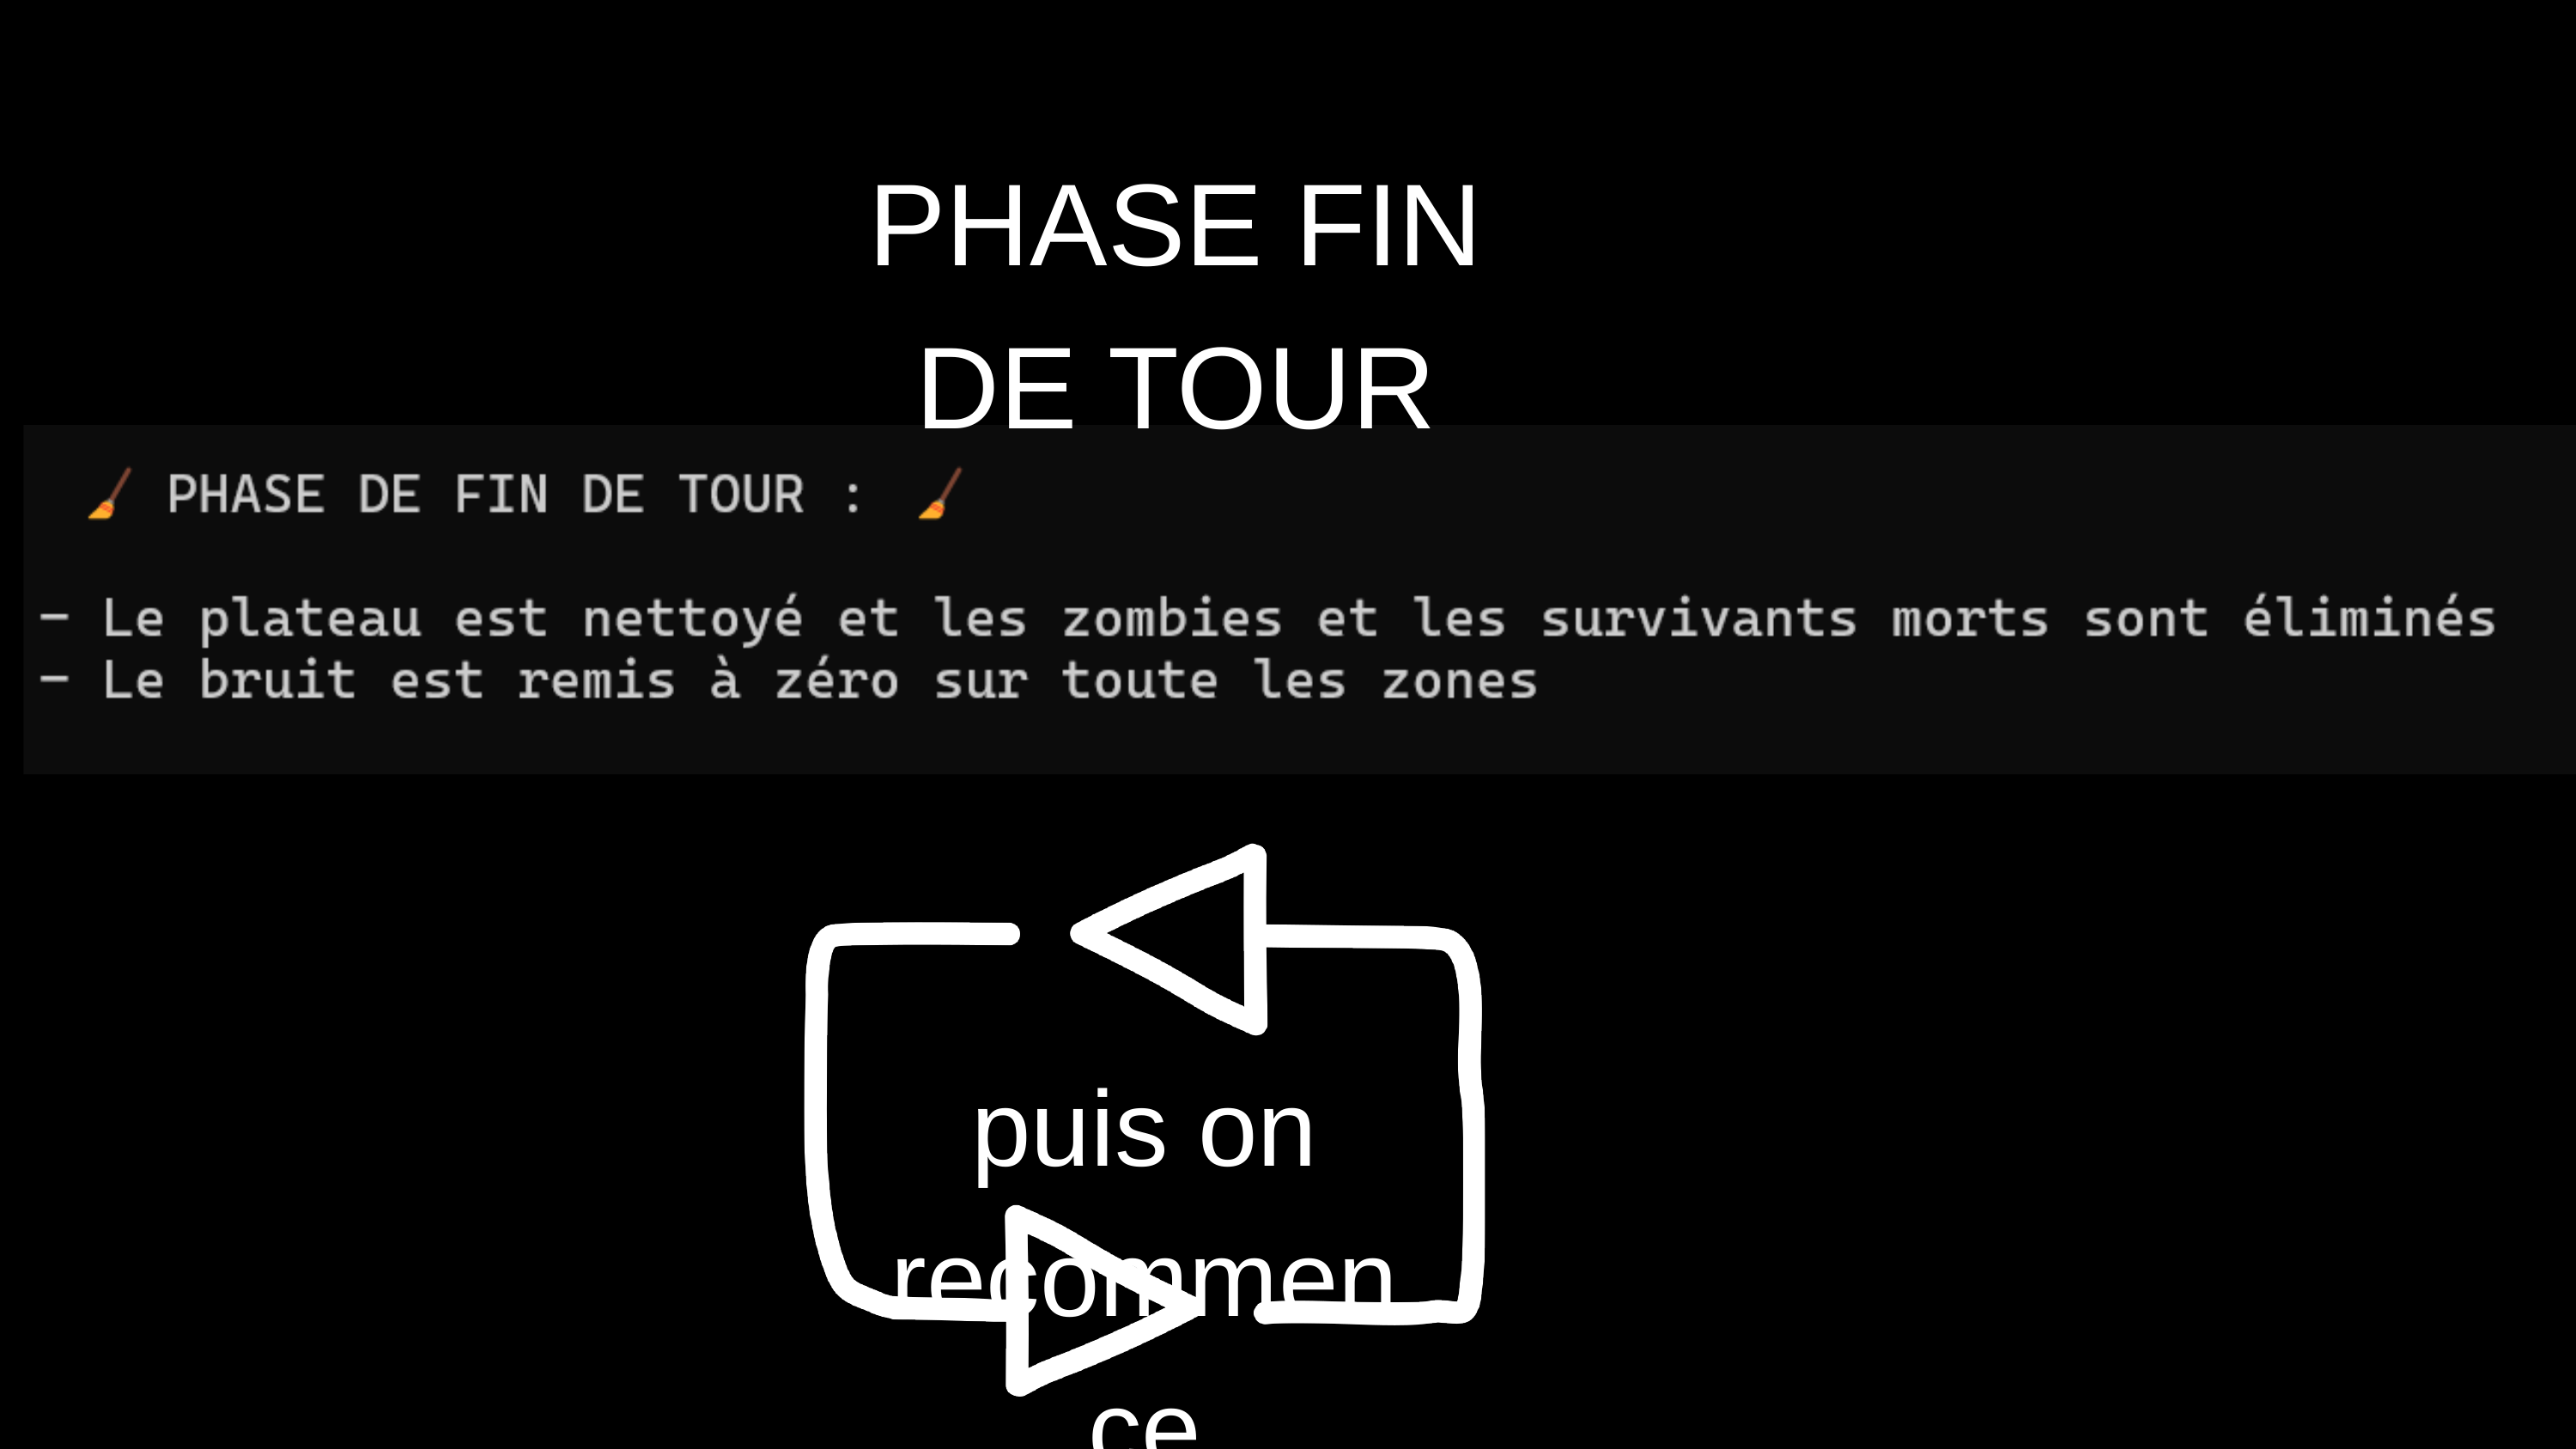

PHASE FIN DE TOUR

puis on recommence